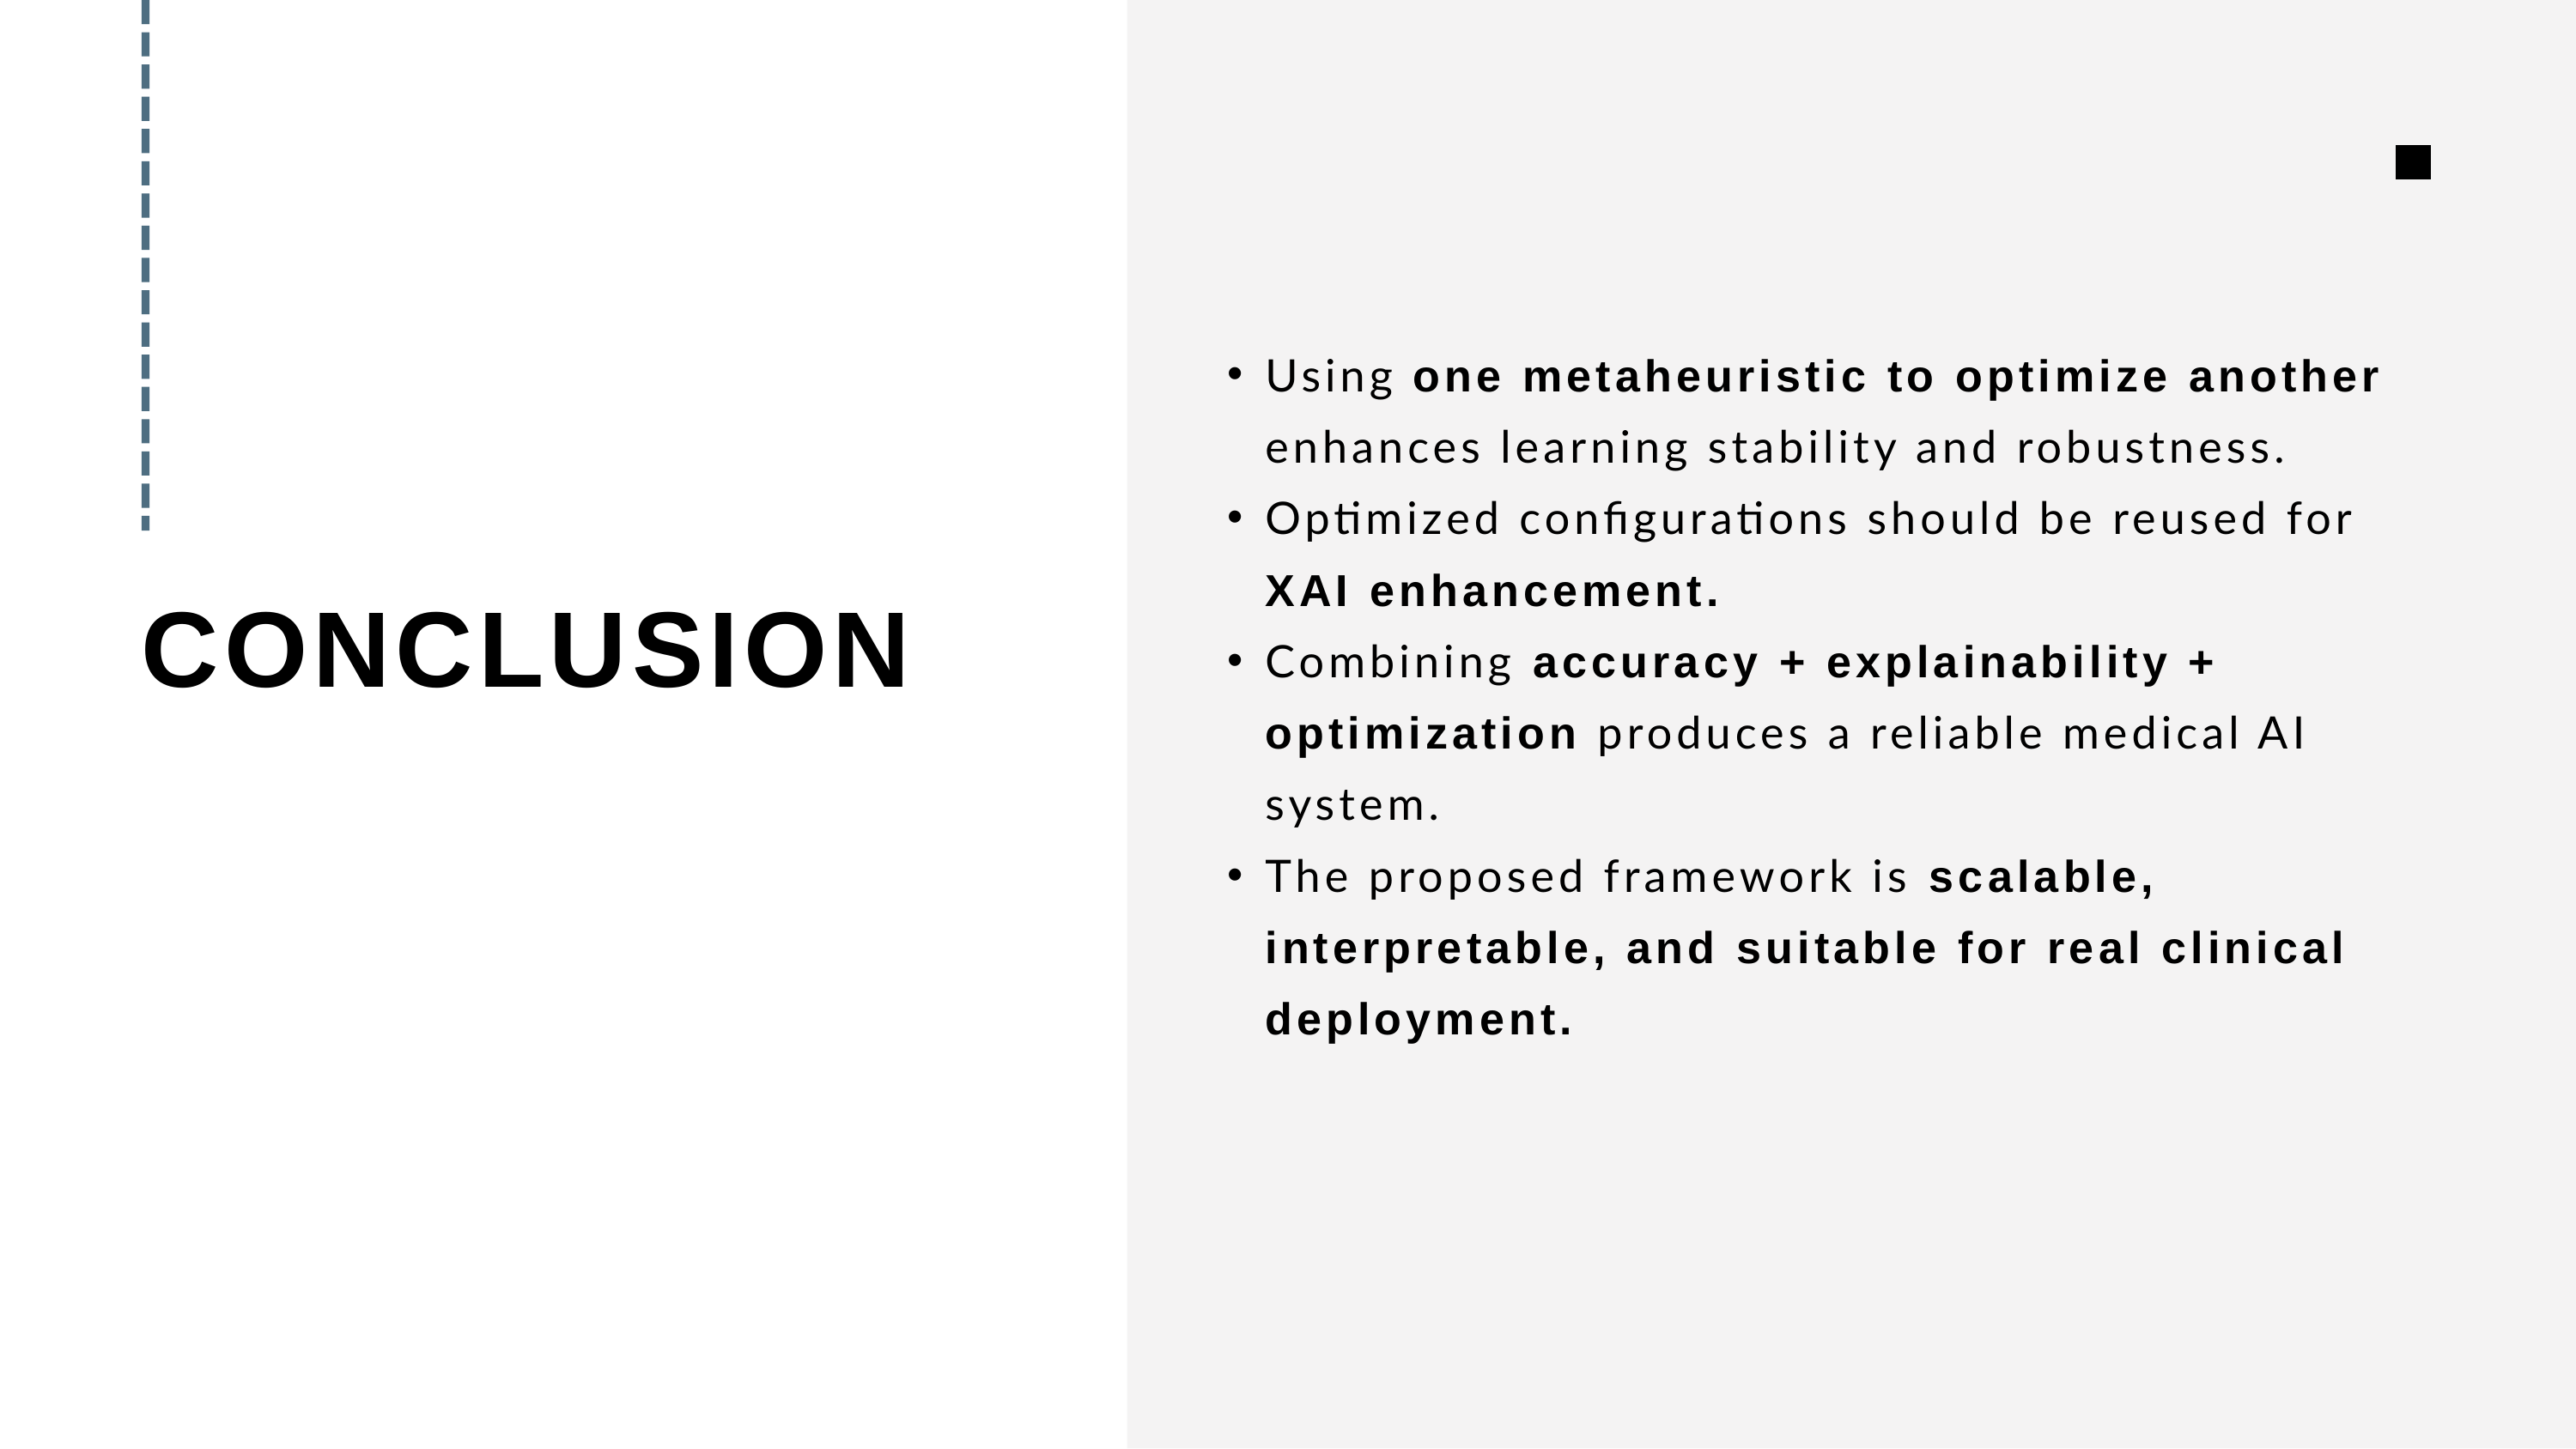

Using one metaheuristic to optimize another enhances learning stability and robustness.
Optimized configurations should be reused for XAI enhancement.
Combining accuracy + explainability + optimization produces a reliable medical AI system.
The proposed framework is scalable, interpretable, and suitable for real clinical deployment.
CONCLUSION